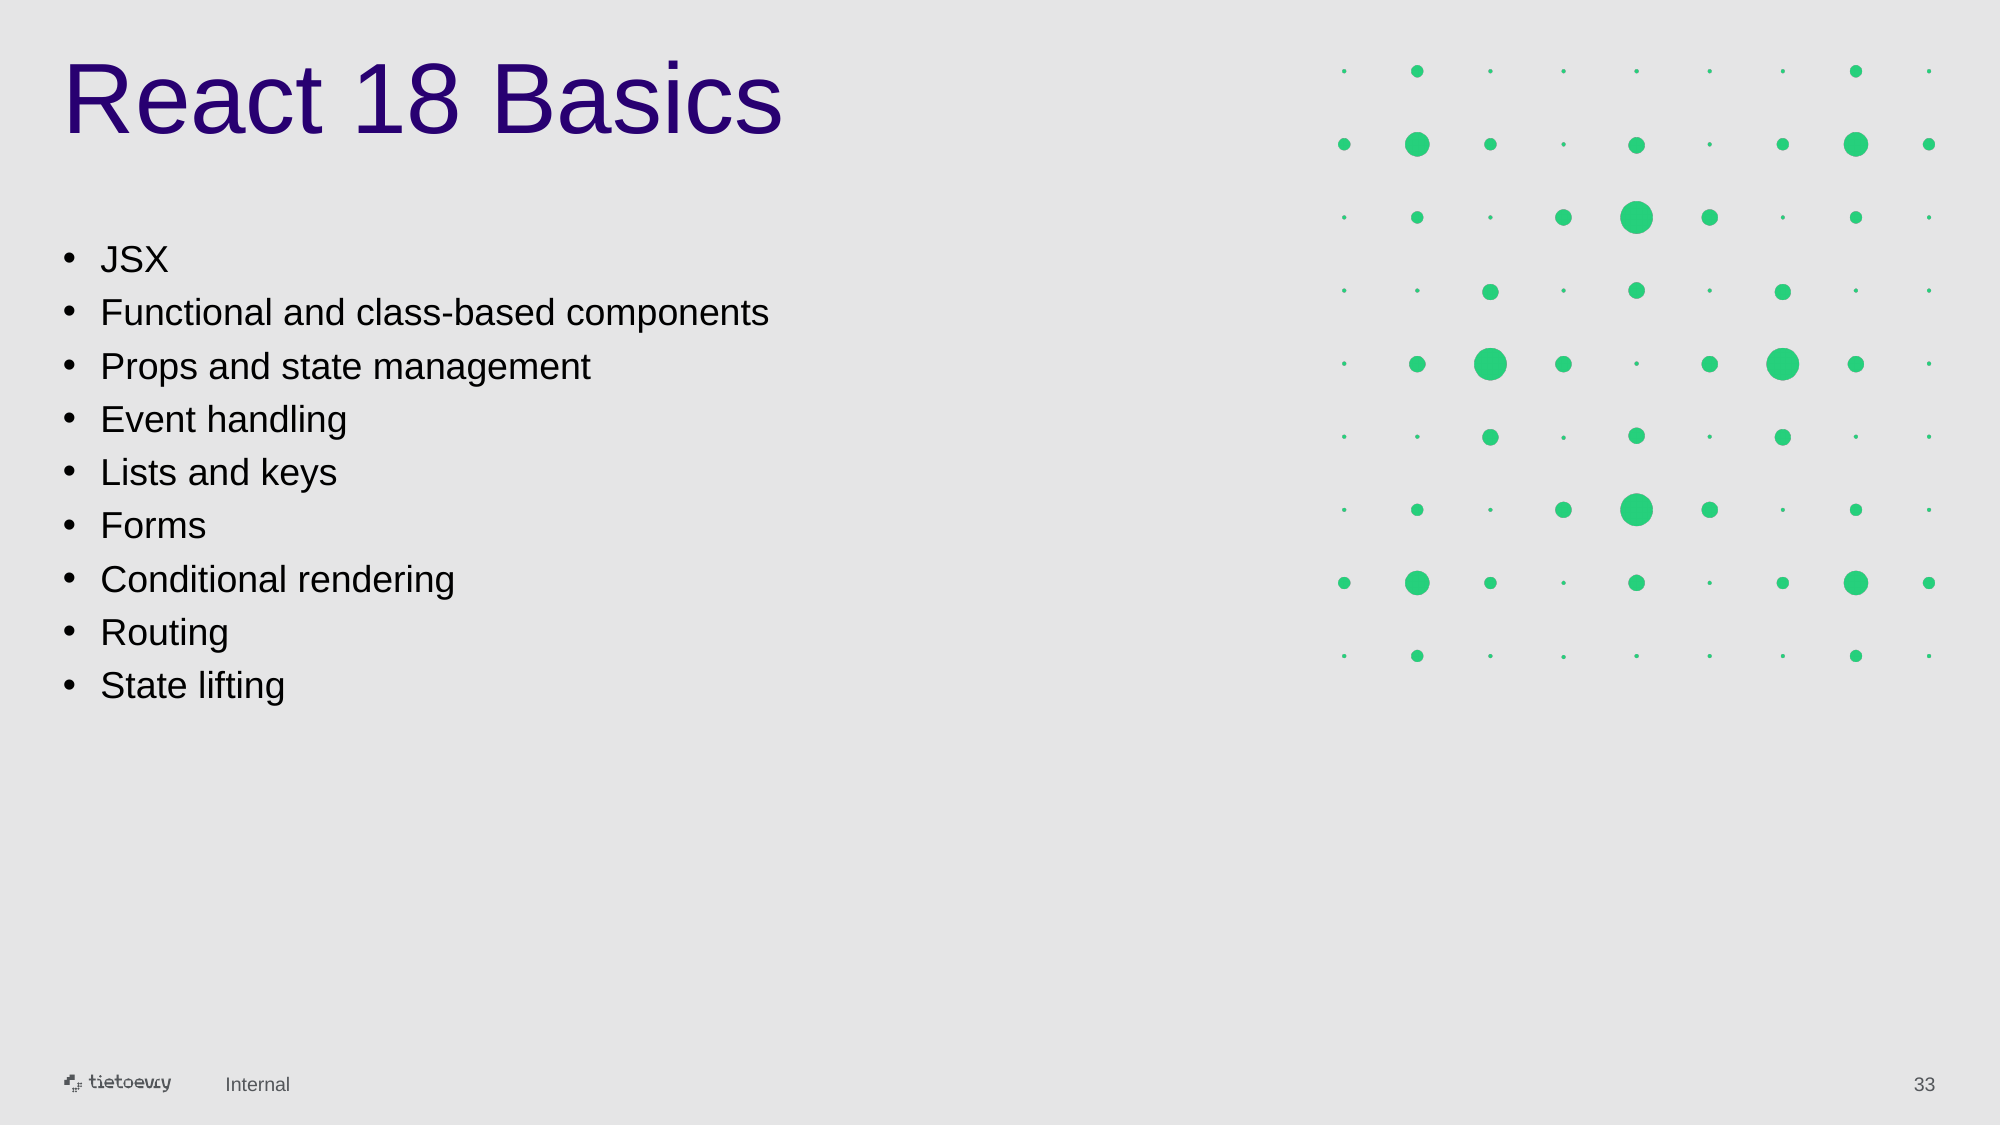

# React 18 Basics
JSX
Functional and class-based components
Props and state management
Event handling
Lists and keys
Forms
Conditional rendering
Routing
State lifting

Internal
33